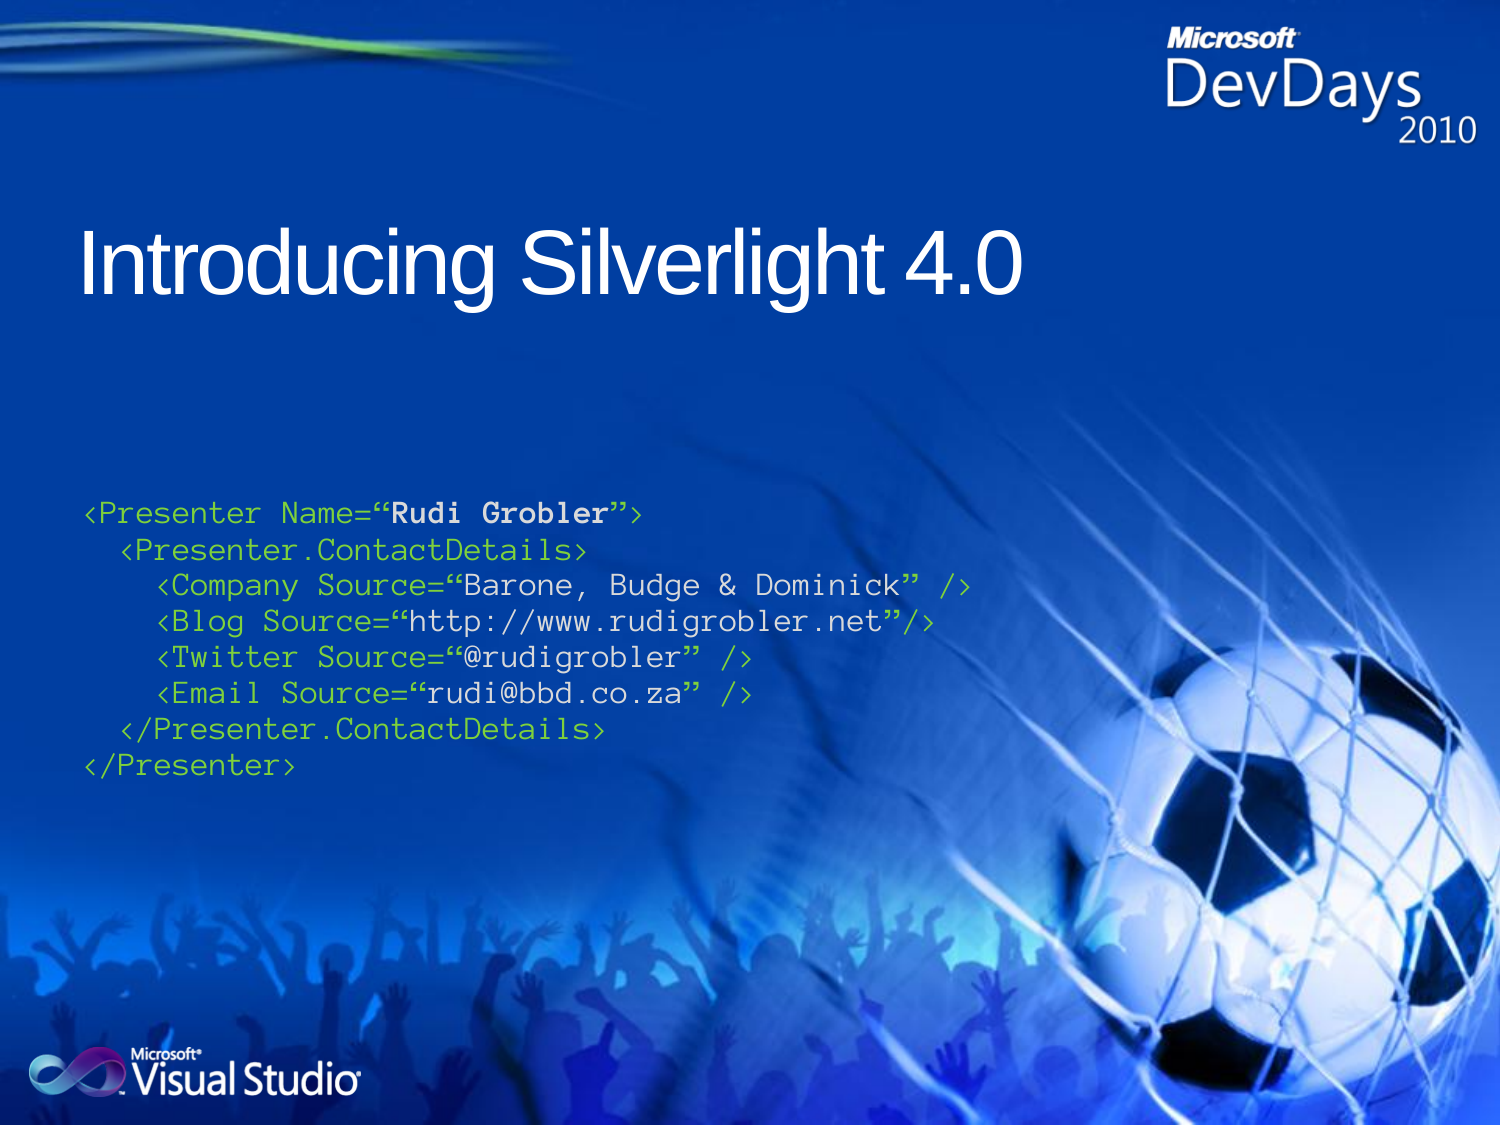

# Introducing Silverlight 4.0
<Presenter Name=“Rudi Grobler”>
  <Presenter.ContactDetails>
    <Company Source=“Barone, Budge & Dominick” />
    <Blog Source=“http://www.rudigrobler.net”/>
    <Twitter Source=“@rudigrobler” />
    <Email Source=“rudi@bbd.co.za” />
  </Presenter.ContactDetails>
</Presenter>